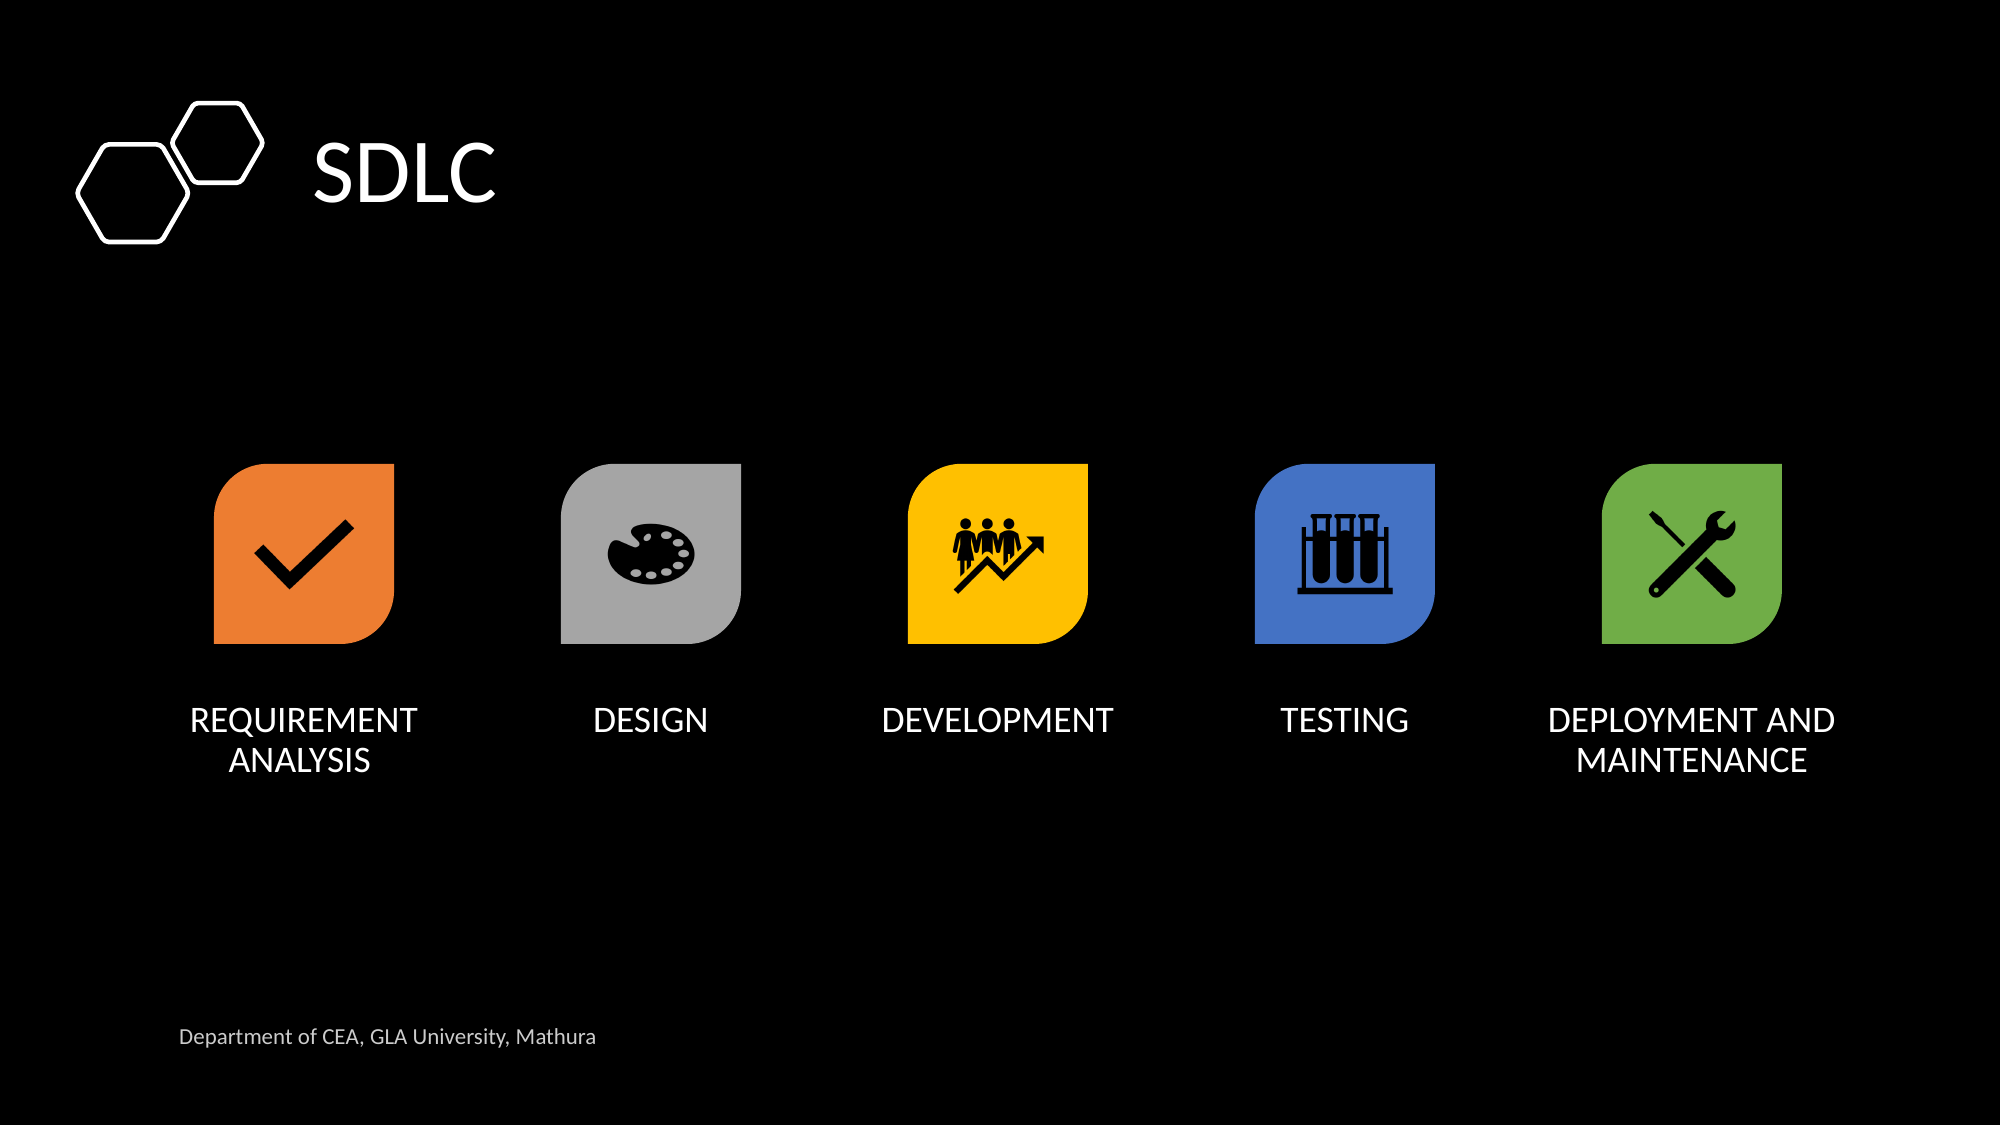

# SDLC

Requirement Analysis
Design
Development
Testing
Deployment and maintenance
Department of CEA, GLA University, Mathura